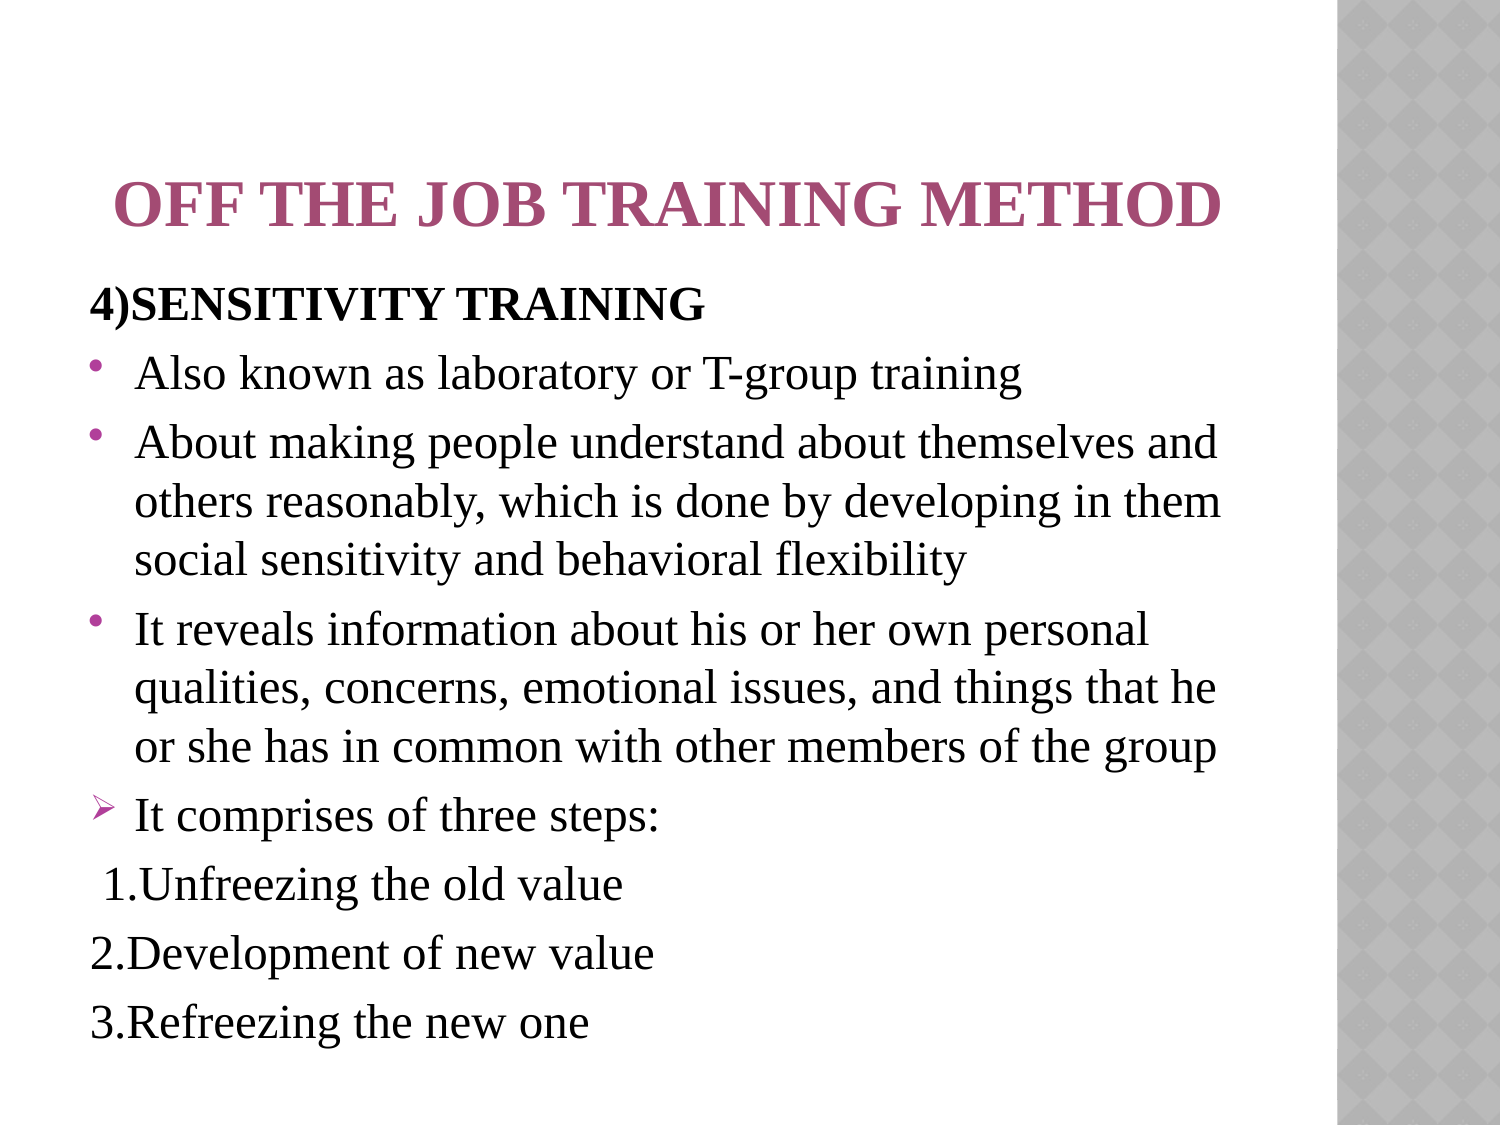

# OFF THE JOB TRAINING METHOD
4)SENSITIVITY TRAINING
Also known as laboratory or T-group training
About making people understand about themselves and others reasonably, which is done by developing in them social sensitivity and behavioral flexibility
It reveals information about his or her own personal qualities, concerns, emotional issues, and things that he or she has in common with other members of the group
It comprises of three steps:
 1.Unfreezing the old value
2.Development of new value
3.Refreezing the new one